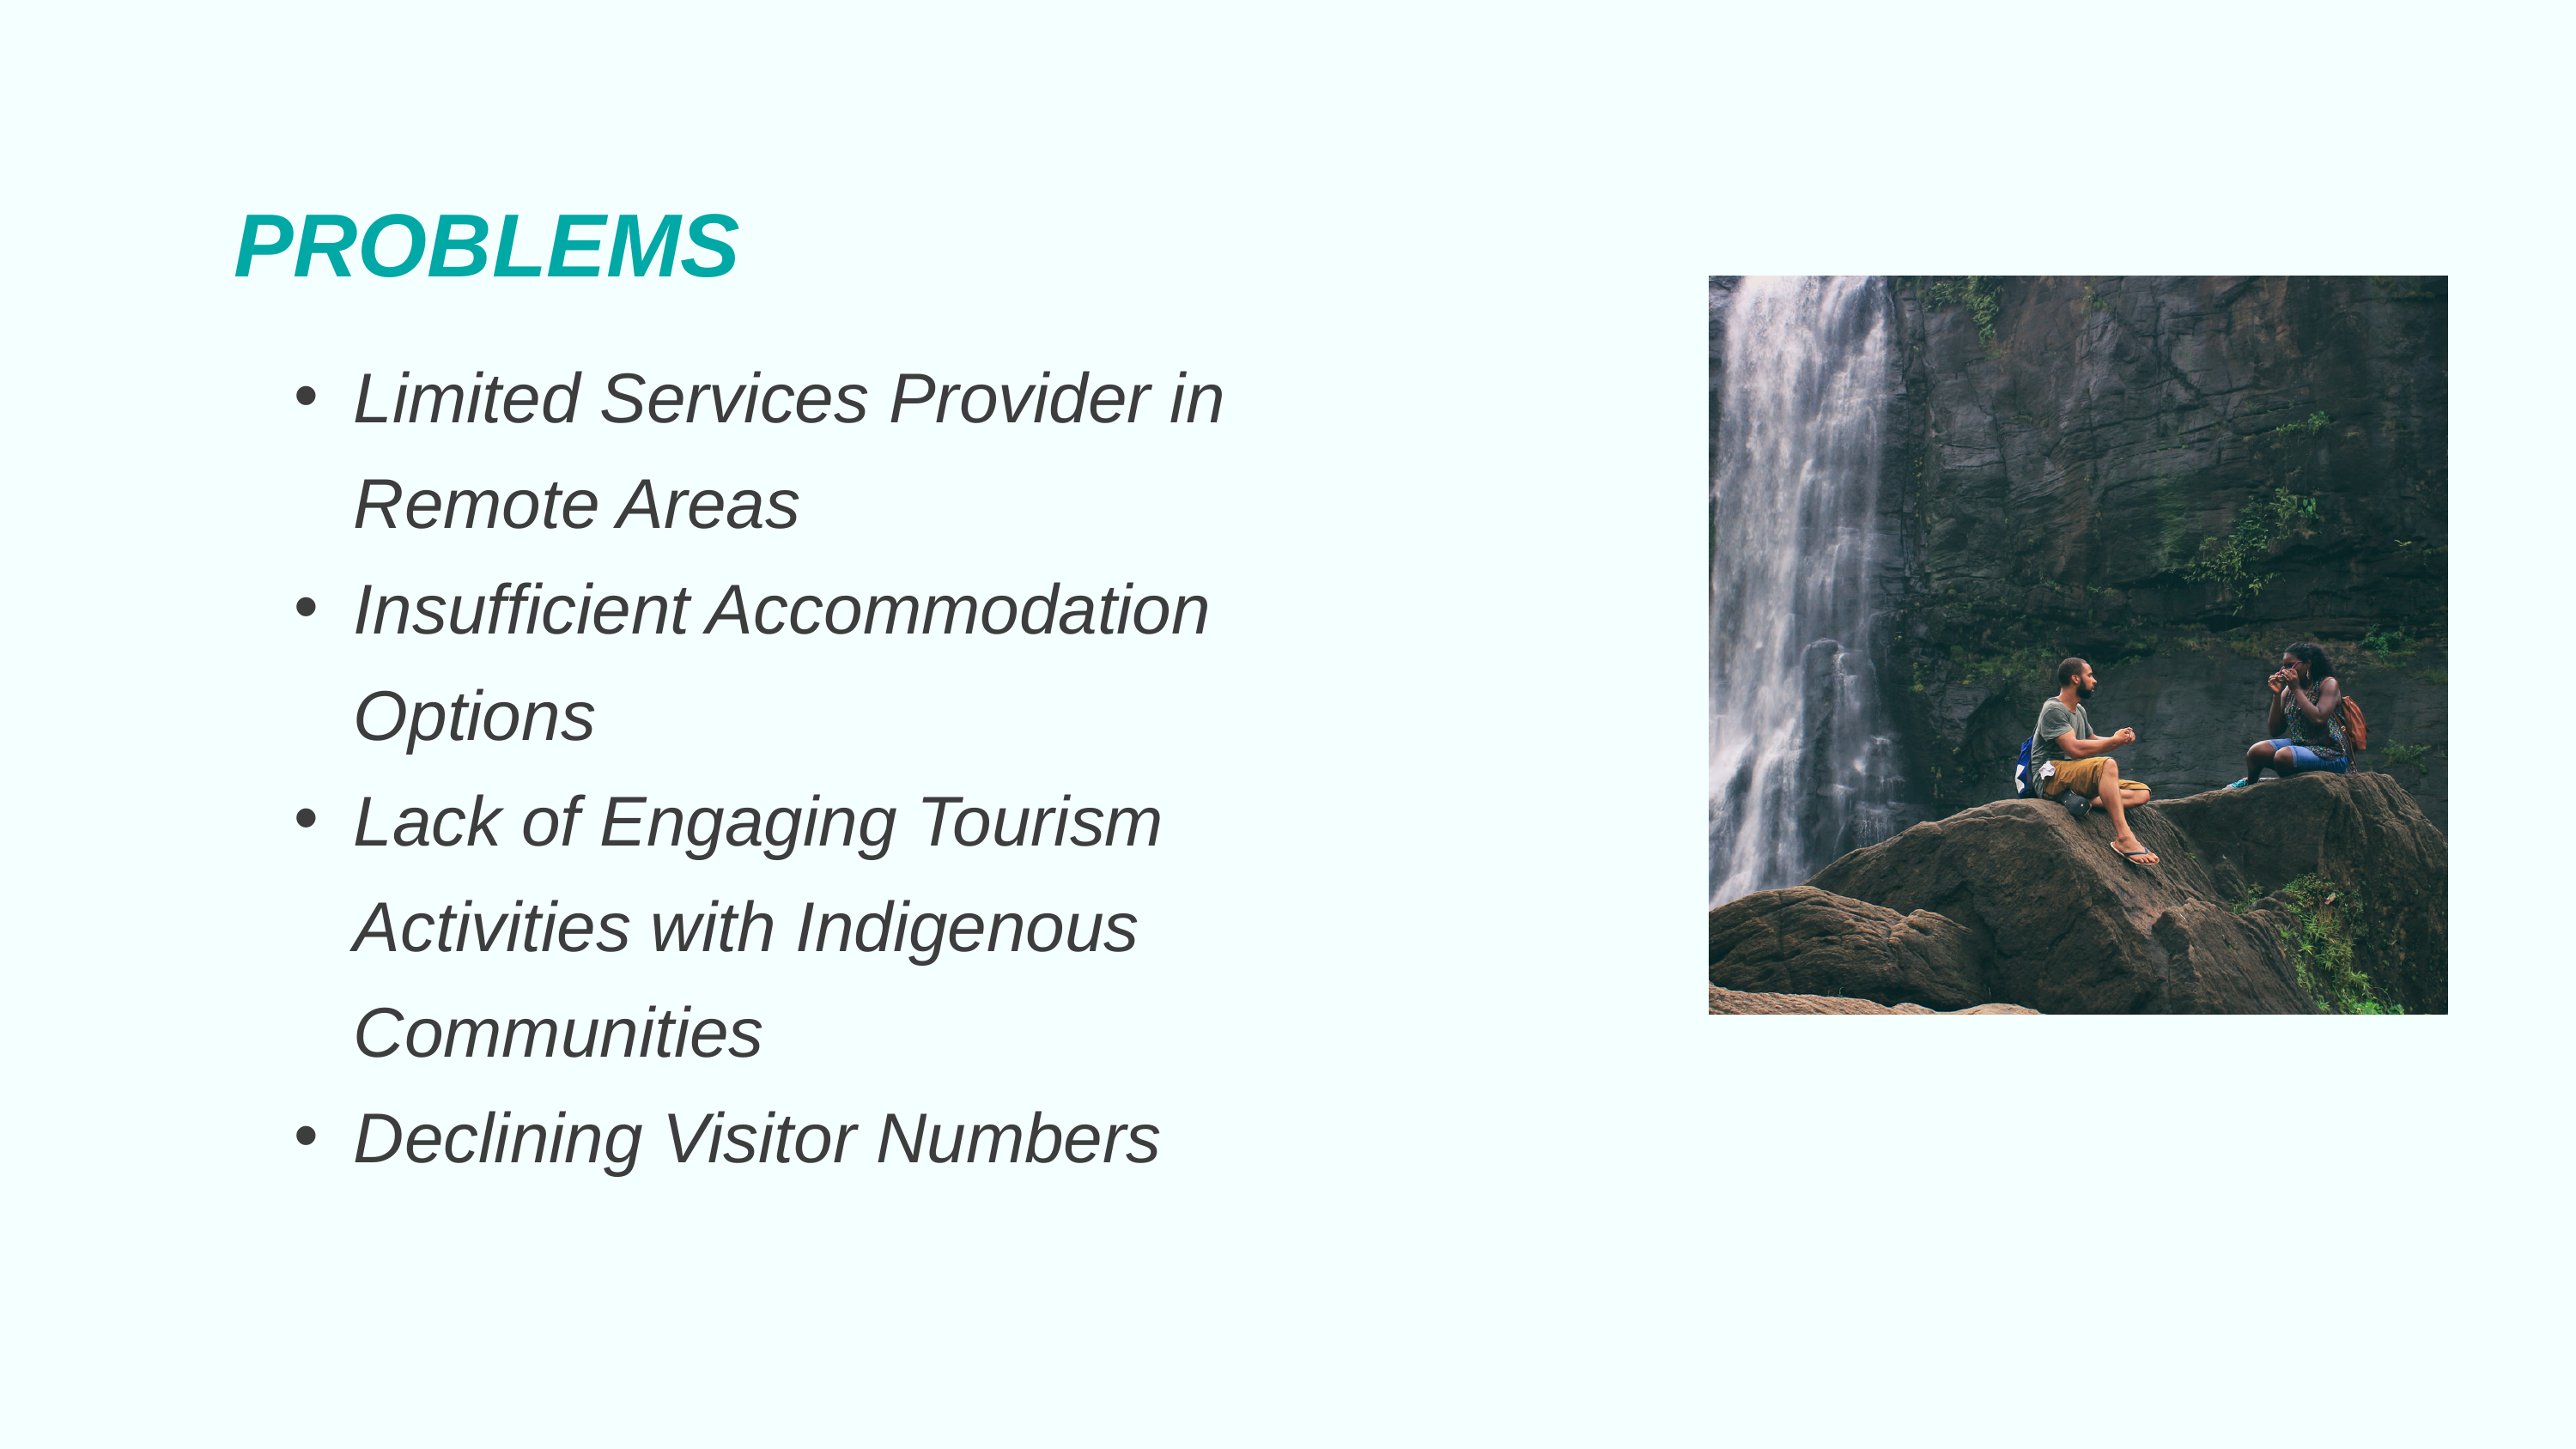

PROBLEMS

Limited Services Provider in Remote Areas
Insufficient Accommodation Options
Lack of Engaging Tourism Activities with Indigenous Communities
Declining Visitor Numbers